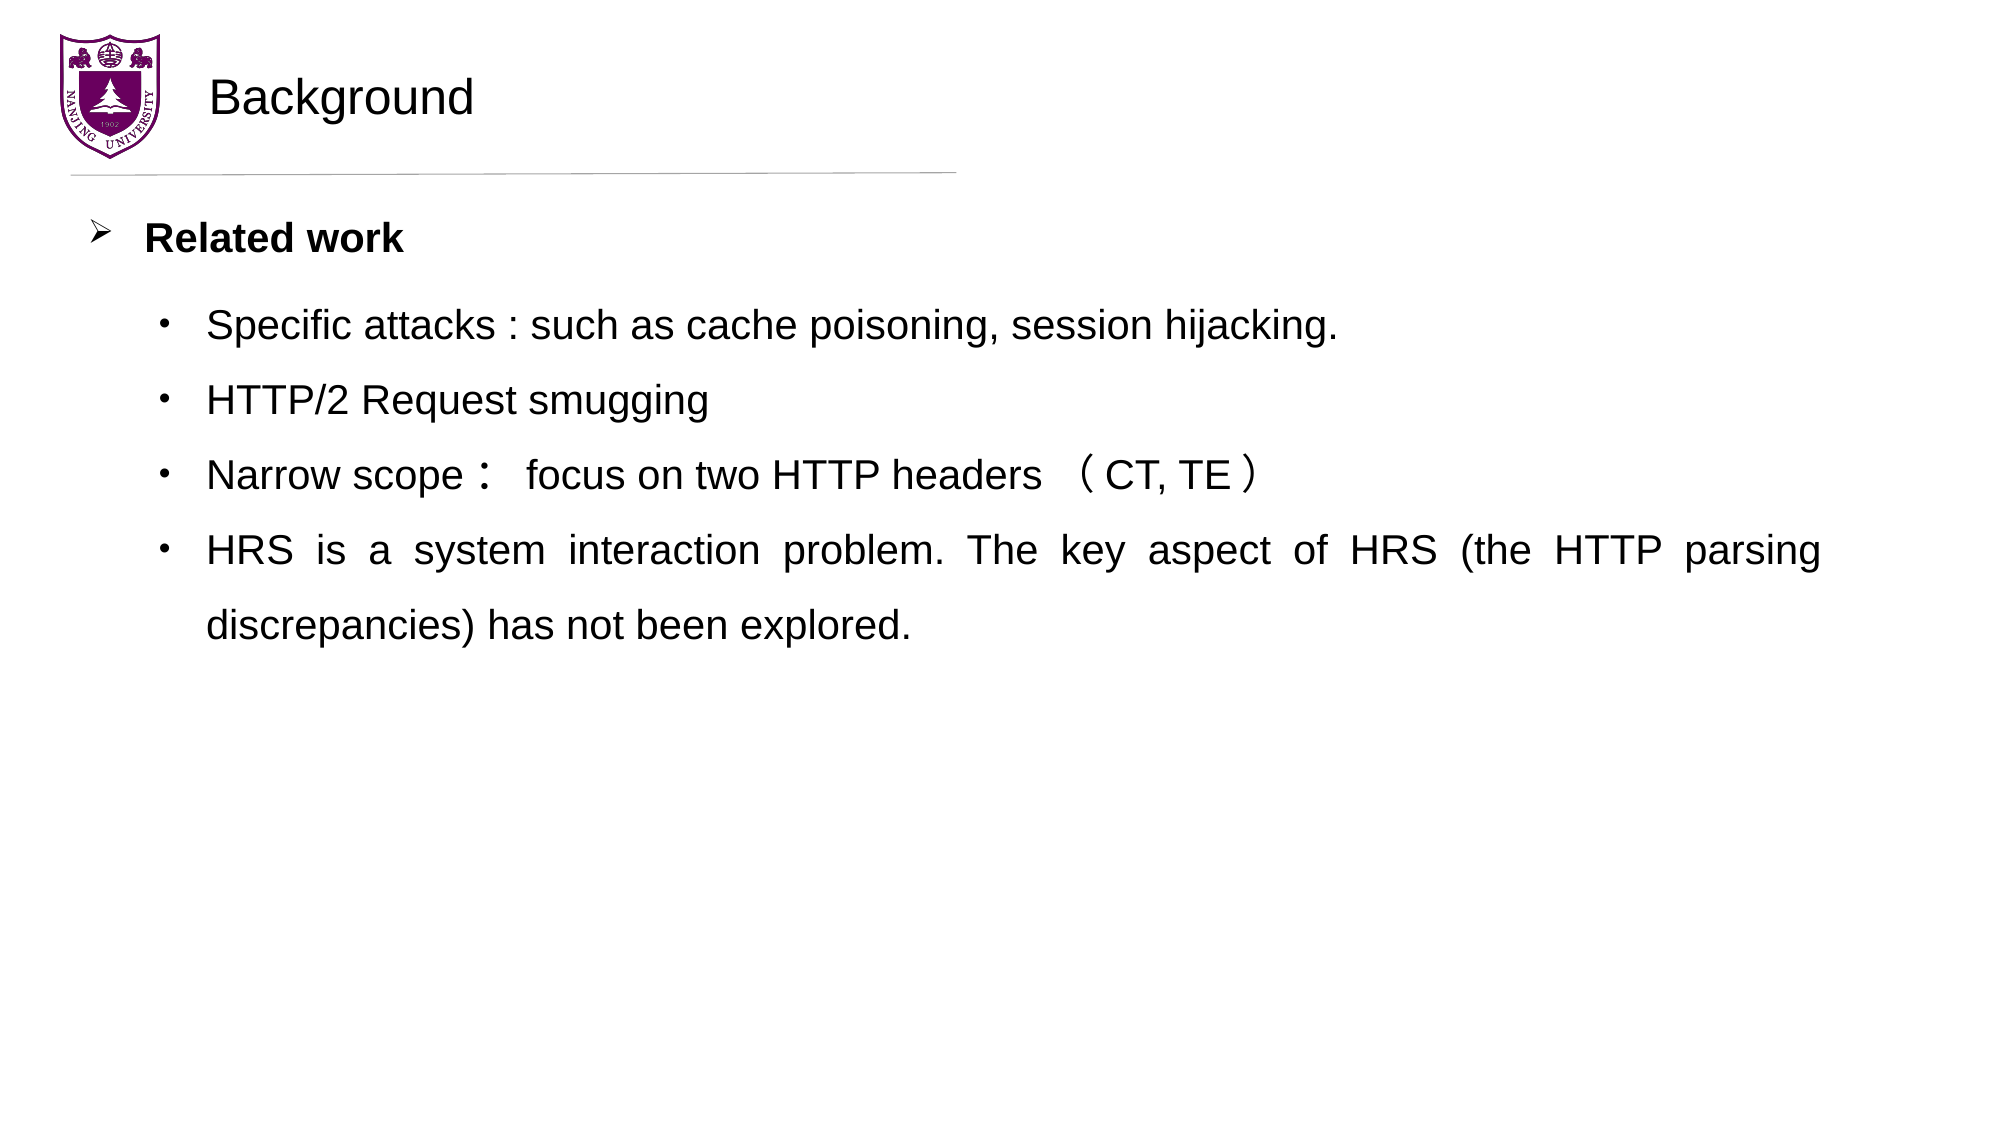

Background
Related work
Specific attacks : such as cache poisoning, session hijacking.
HTTP/2 Request smugging
Narrow scope：focus on two HTTP headers（CT, TE）
HRS is a system interaction problem. The key aspect of HRS (the HTTP parsing discrepancies) has not been explored.